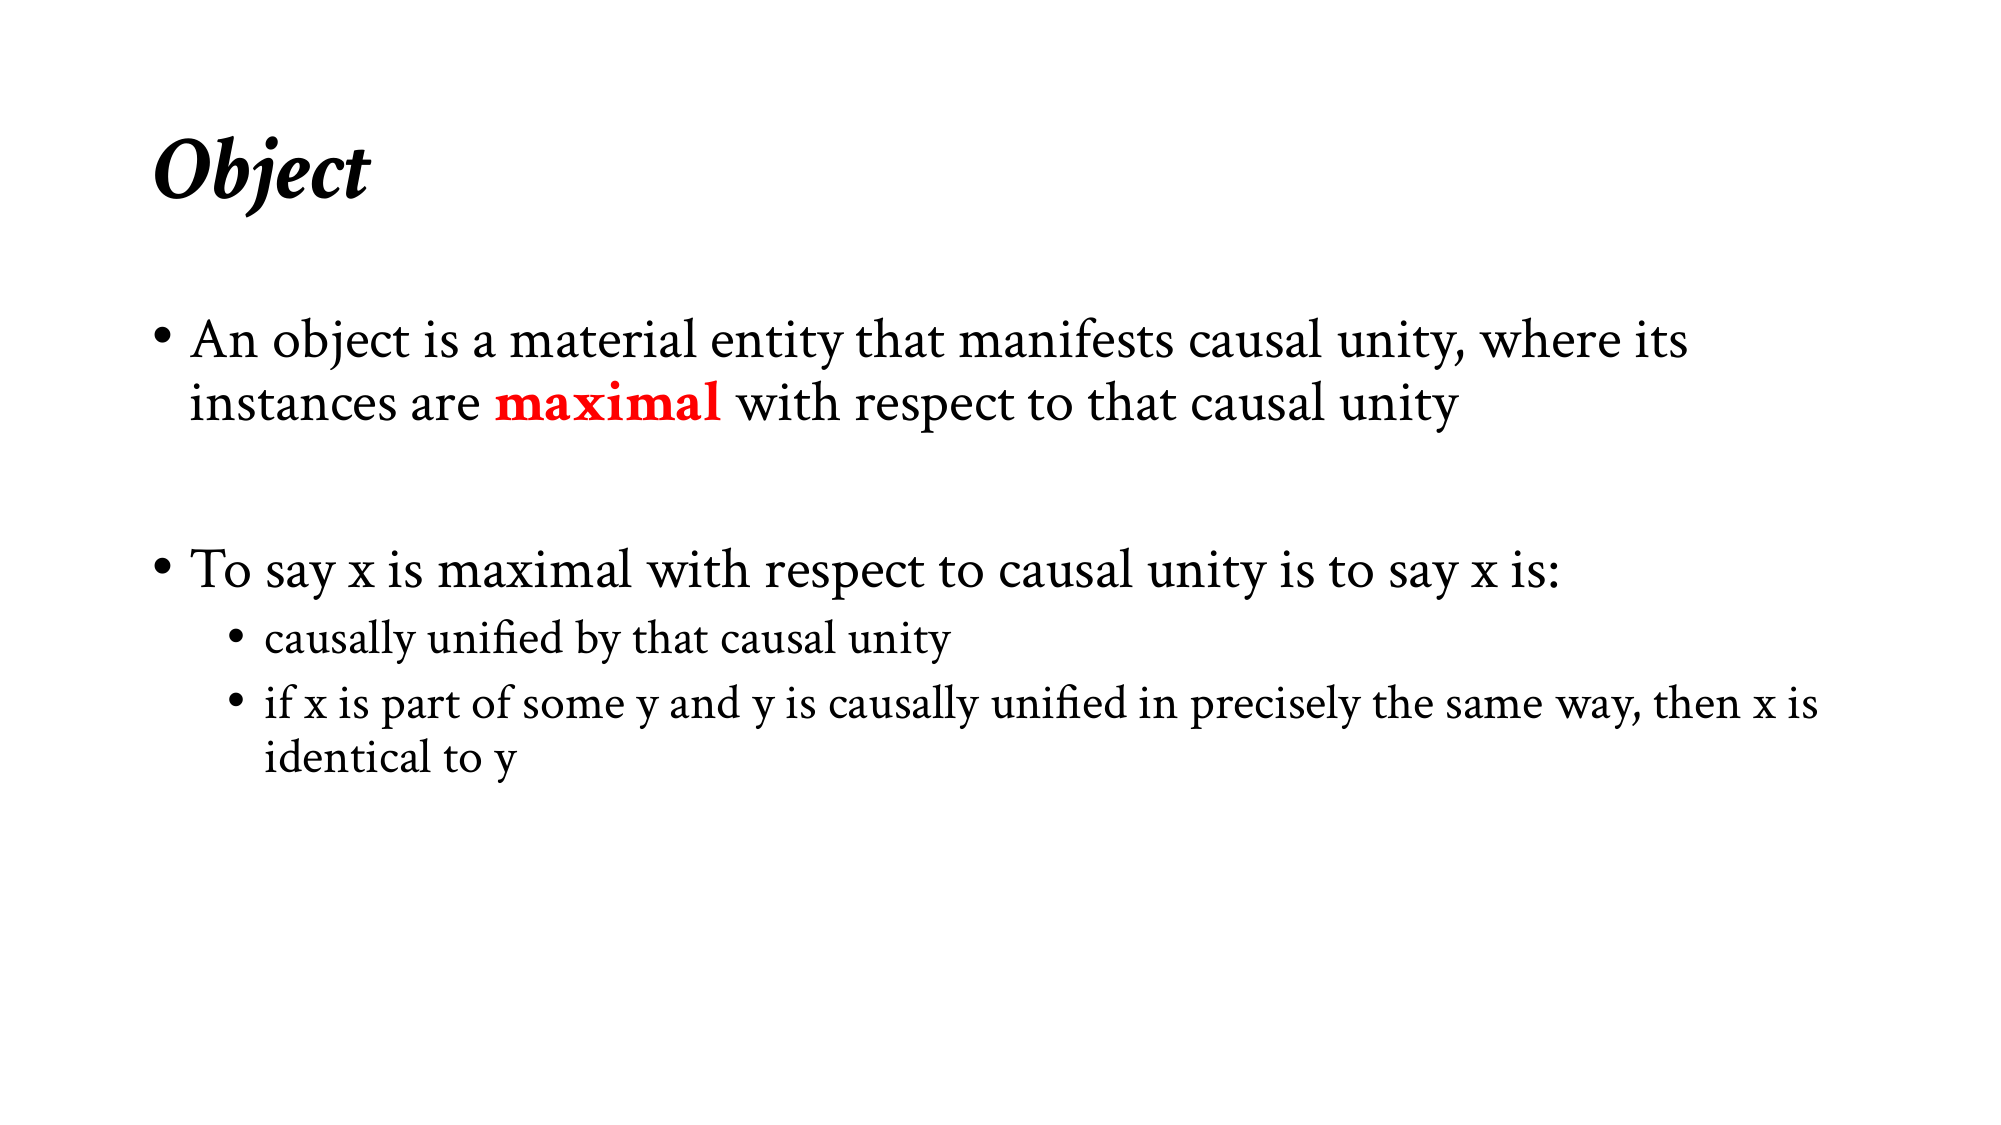

# Object
An object is a material entity that manifests causal unity, where its instances are maximal with respect to that causal unity

To say x is maximal with respect to causal unity is to say x is:
causally unified by that causal unity
if x is part of some y and y is causally unified in precisely the same way, then x is identical to y